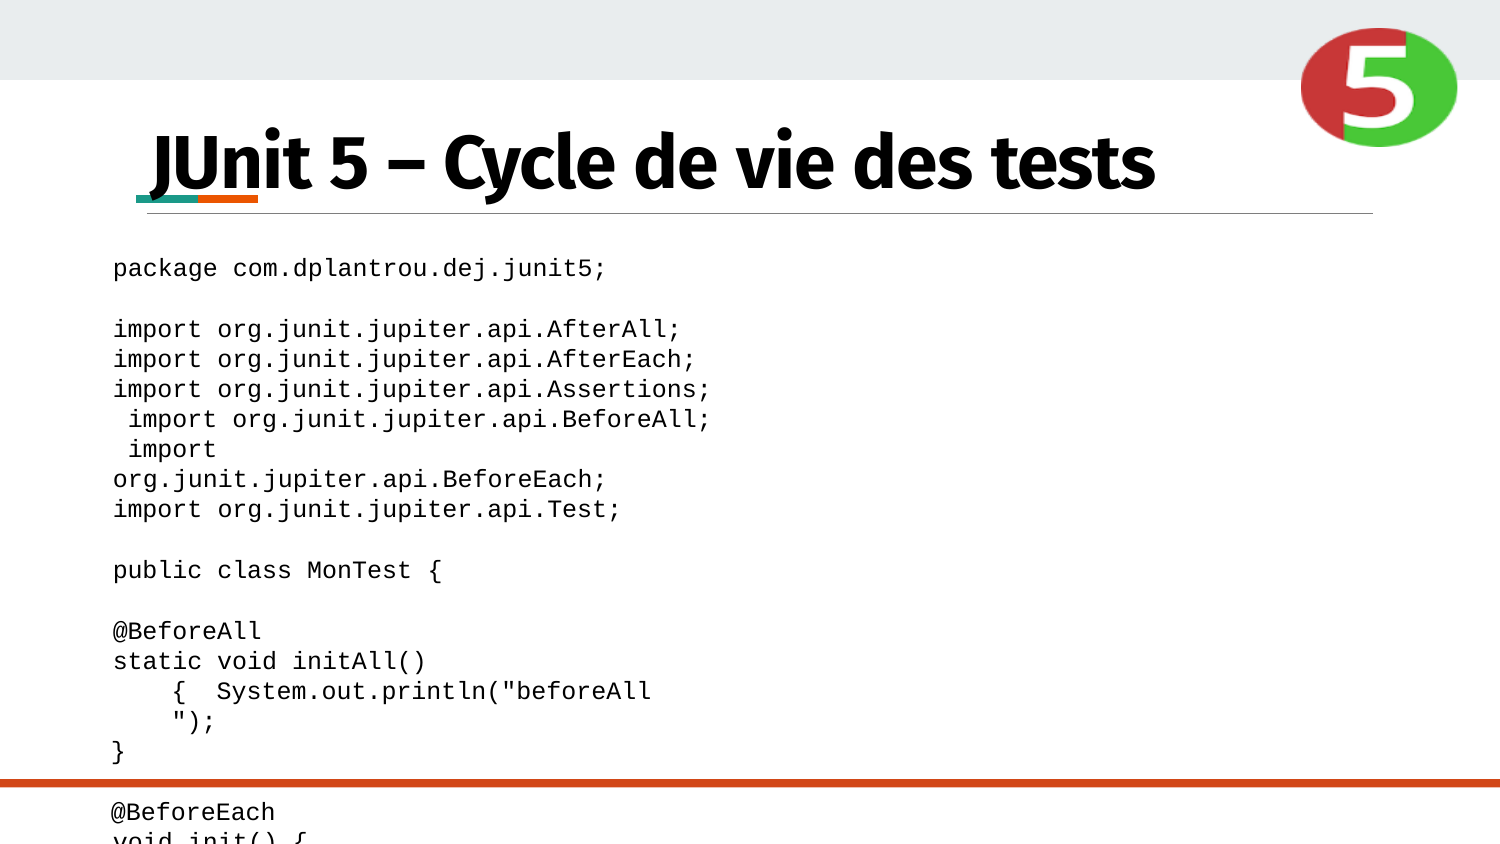

# JUnit 5 – Cycle de vie des tests

package com.dplantrou.dej.junit5;

import org.junit.jupiter.api.AfterAll;  import org.junit.jupiter.api.AfterEach;  import org.junit.jupiter.api.Assertions;  import org.junit.jupiter.api.BeforeAll;  import org.junit.jupiter.api.BeforeEach;  import org.junit.jupiter.api.Test;

public class MonTest {

@BeforeAll
static void initAll() {  System.out.println("beforeAll");
}

@BeforeEach  void init() {
System.out.println("beforeEach");
}

,,,,

330
USINE LOGICIELLE - © DAVID PLANTROU - 2019